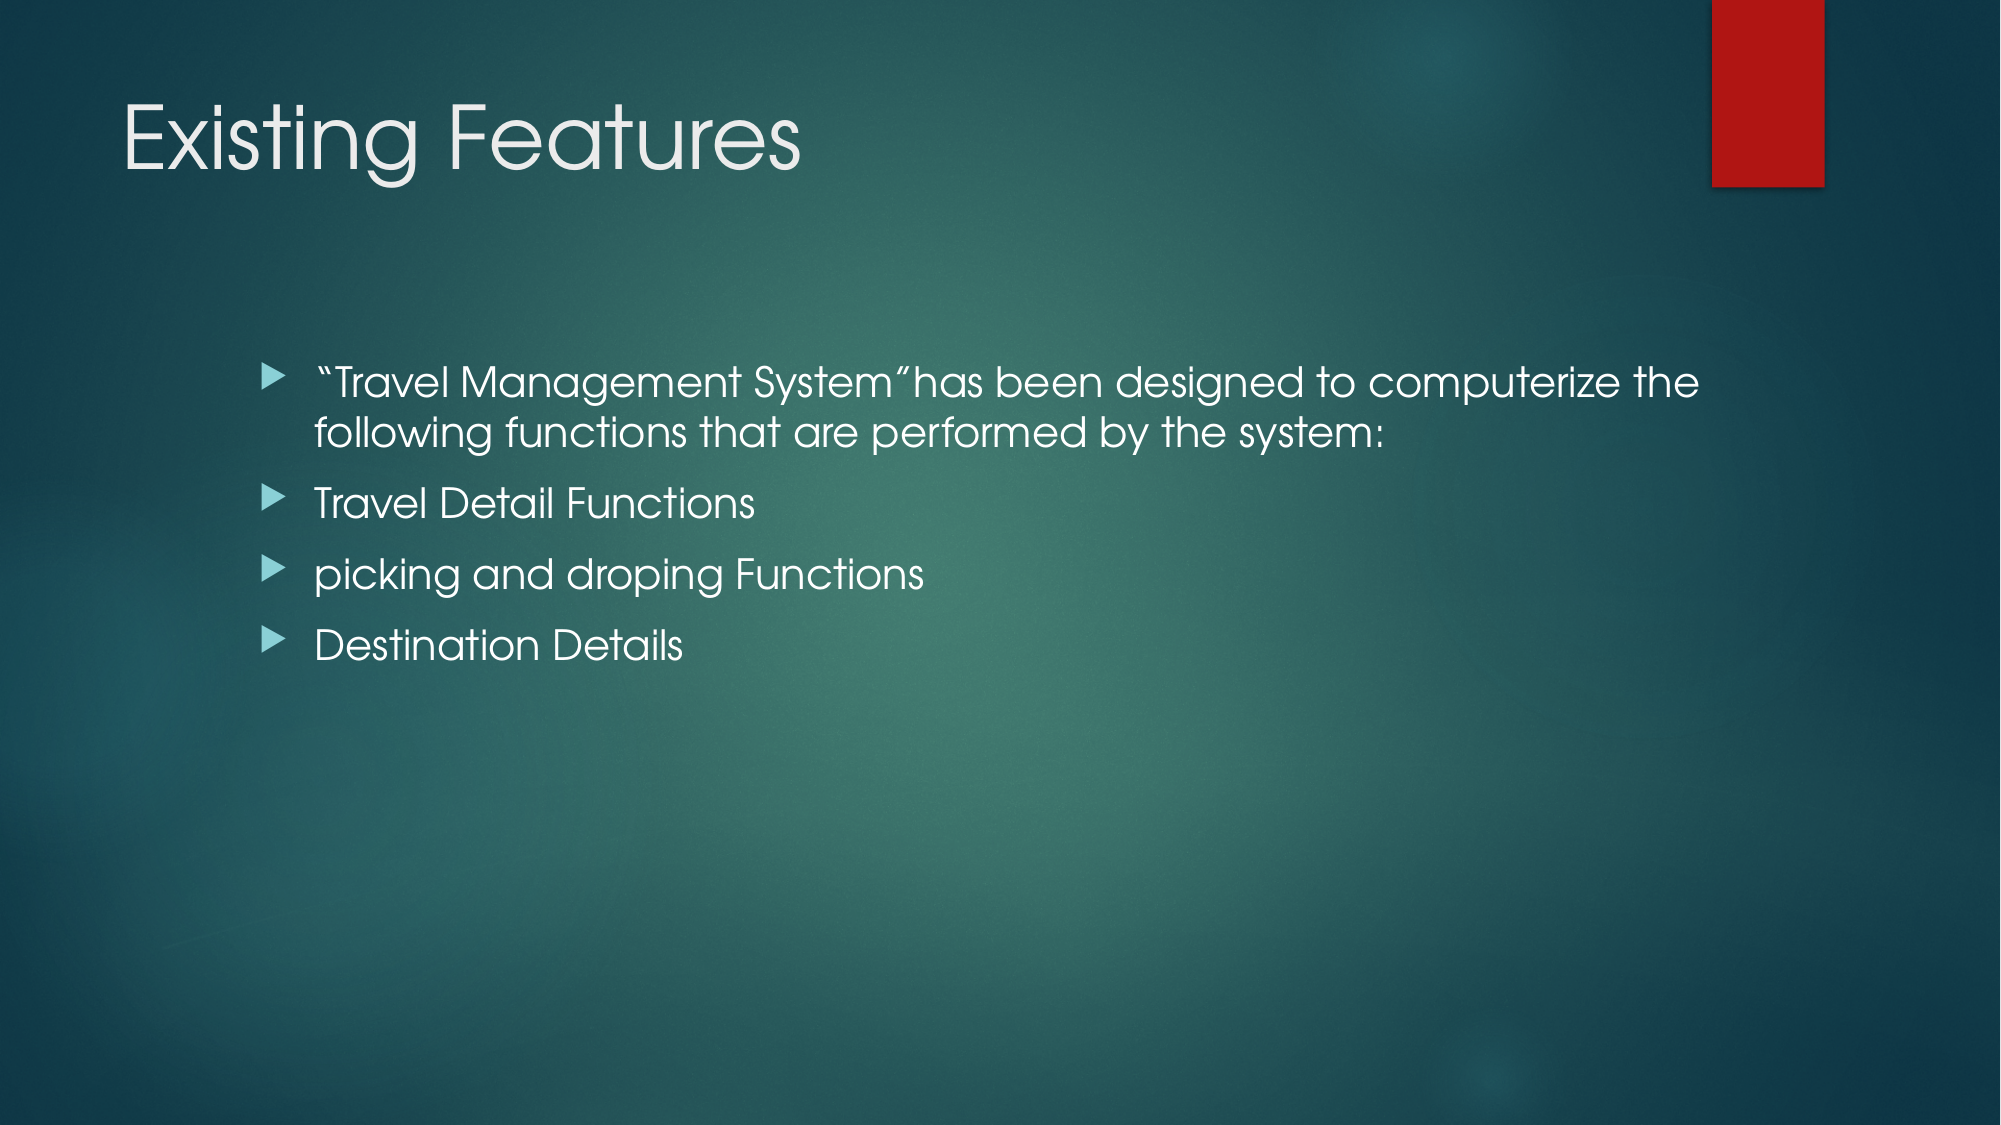

# Existing Features
“Travel Management System”has been designed to computerize the following functions that are performed by the system:
Travel Detail Functions
picking and droping Functions
Destination Details